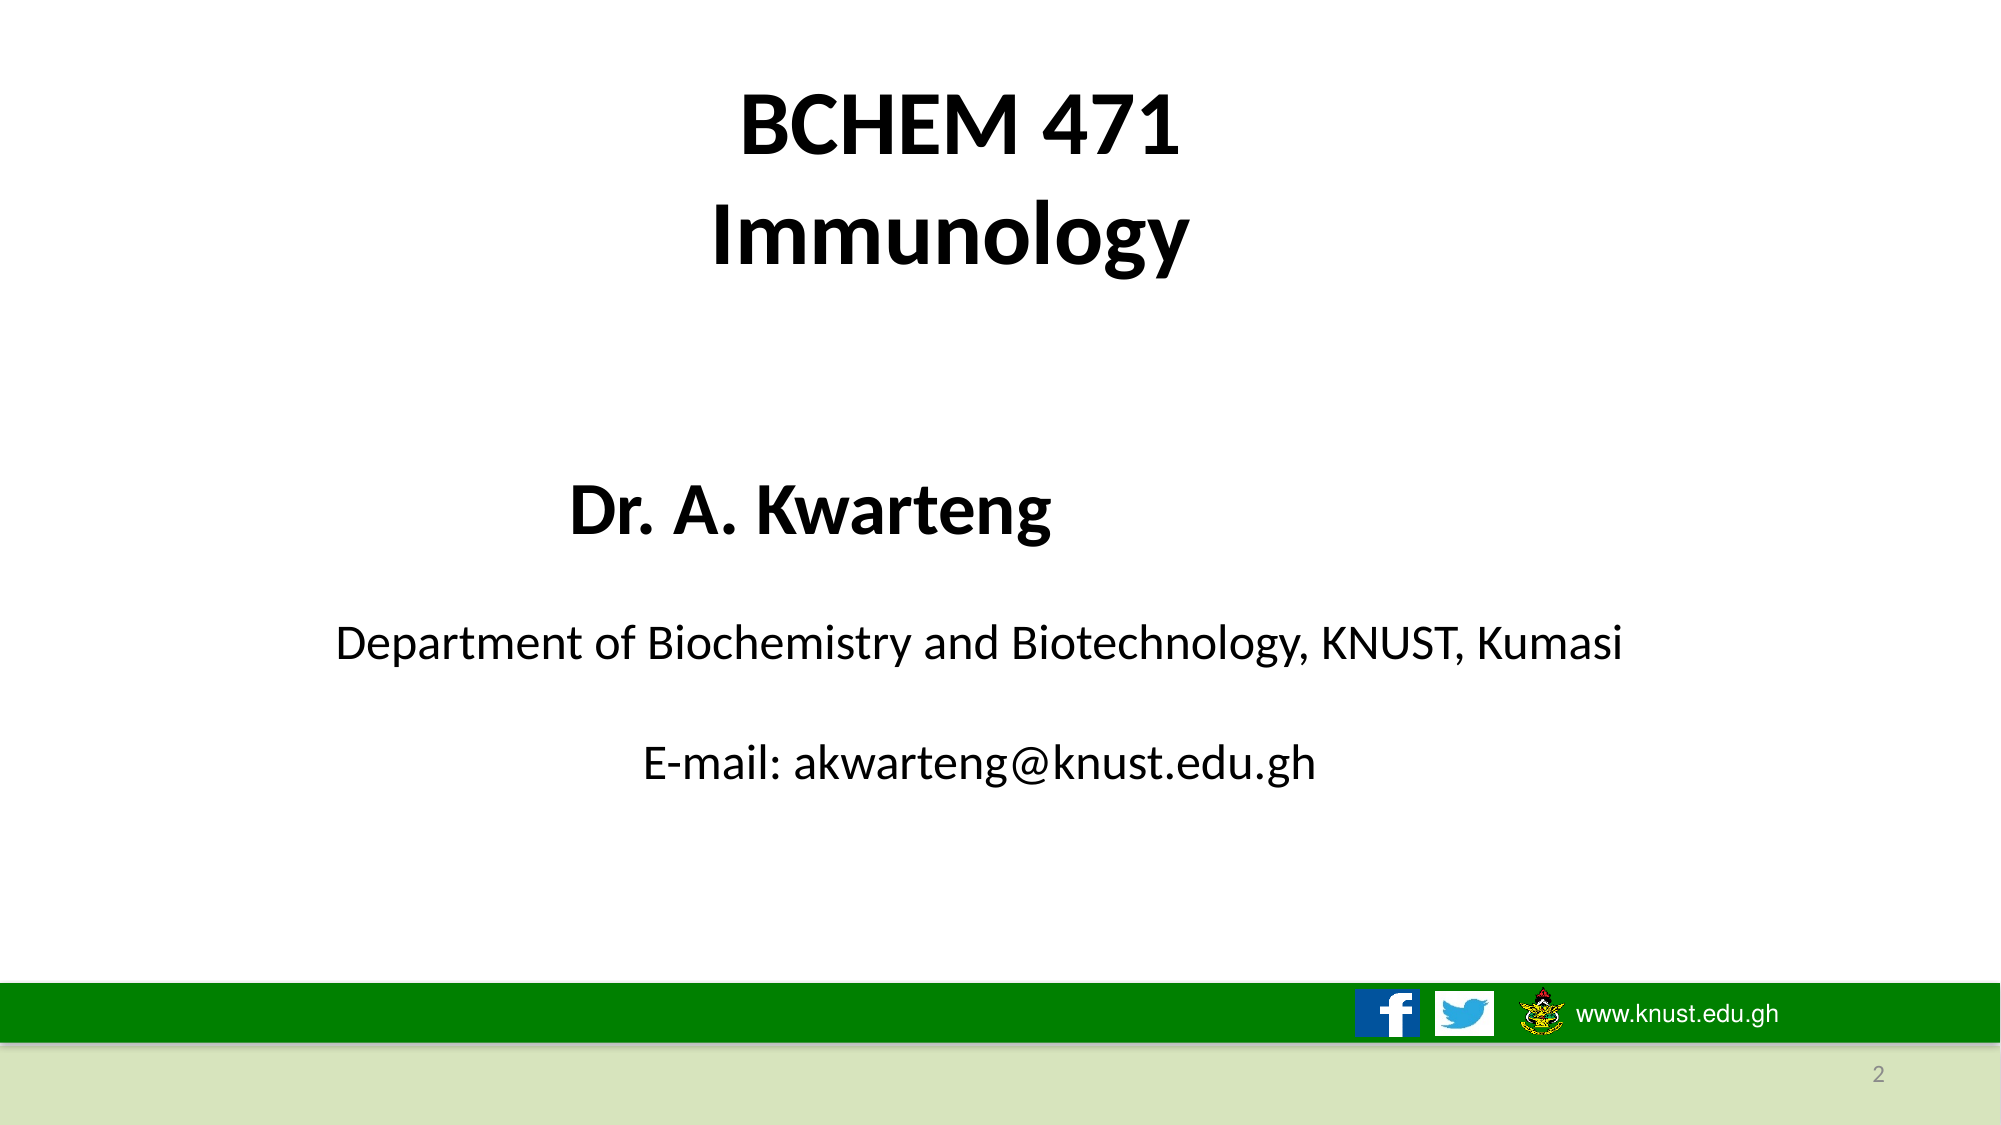

BCHEM 471
Immunology
 Dr. A. Kwarteng
Department of Biochemistry and Biotechnology, KNUST, Kumasi

E-mail: akwarteng@knust.edu.gh

2